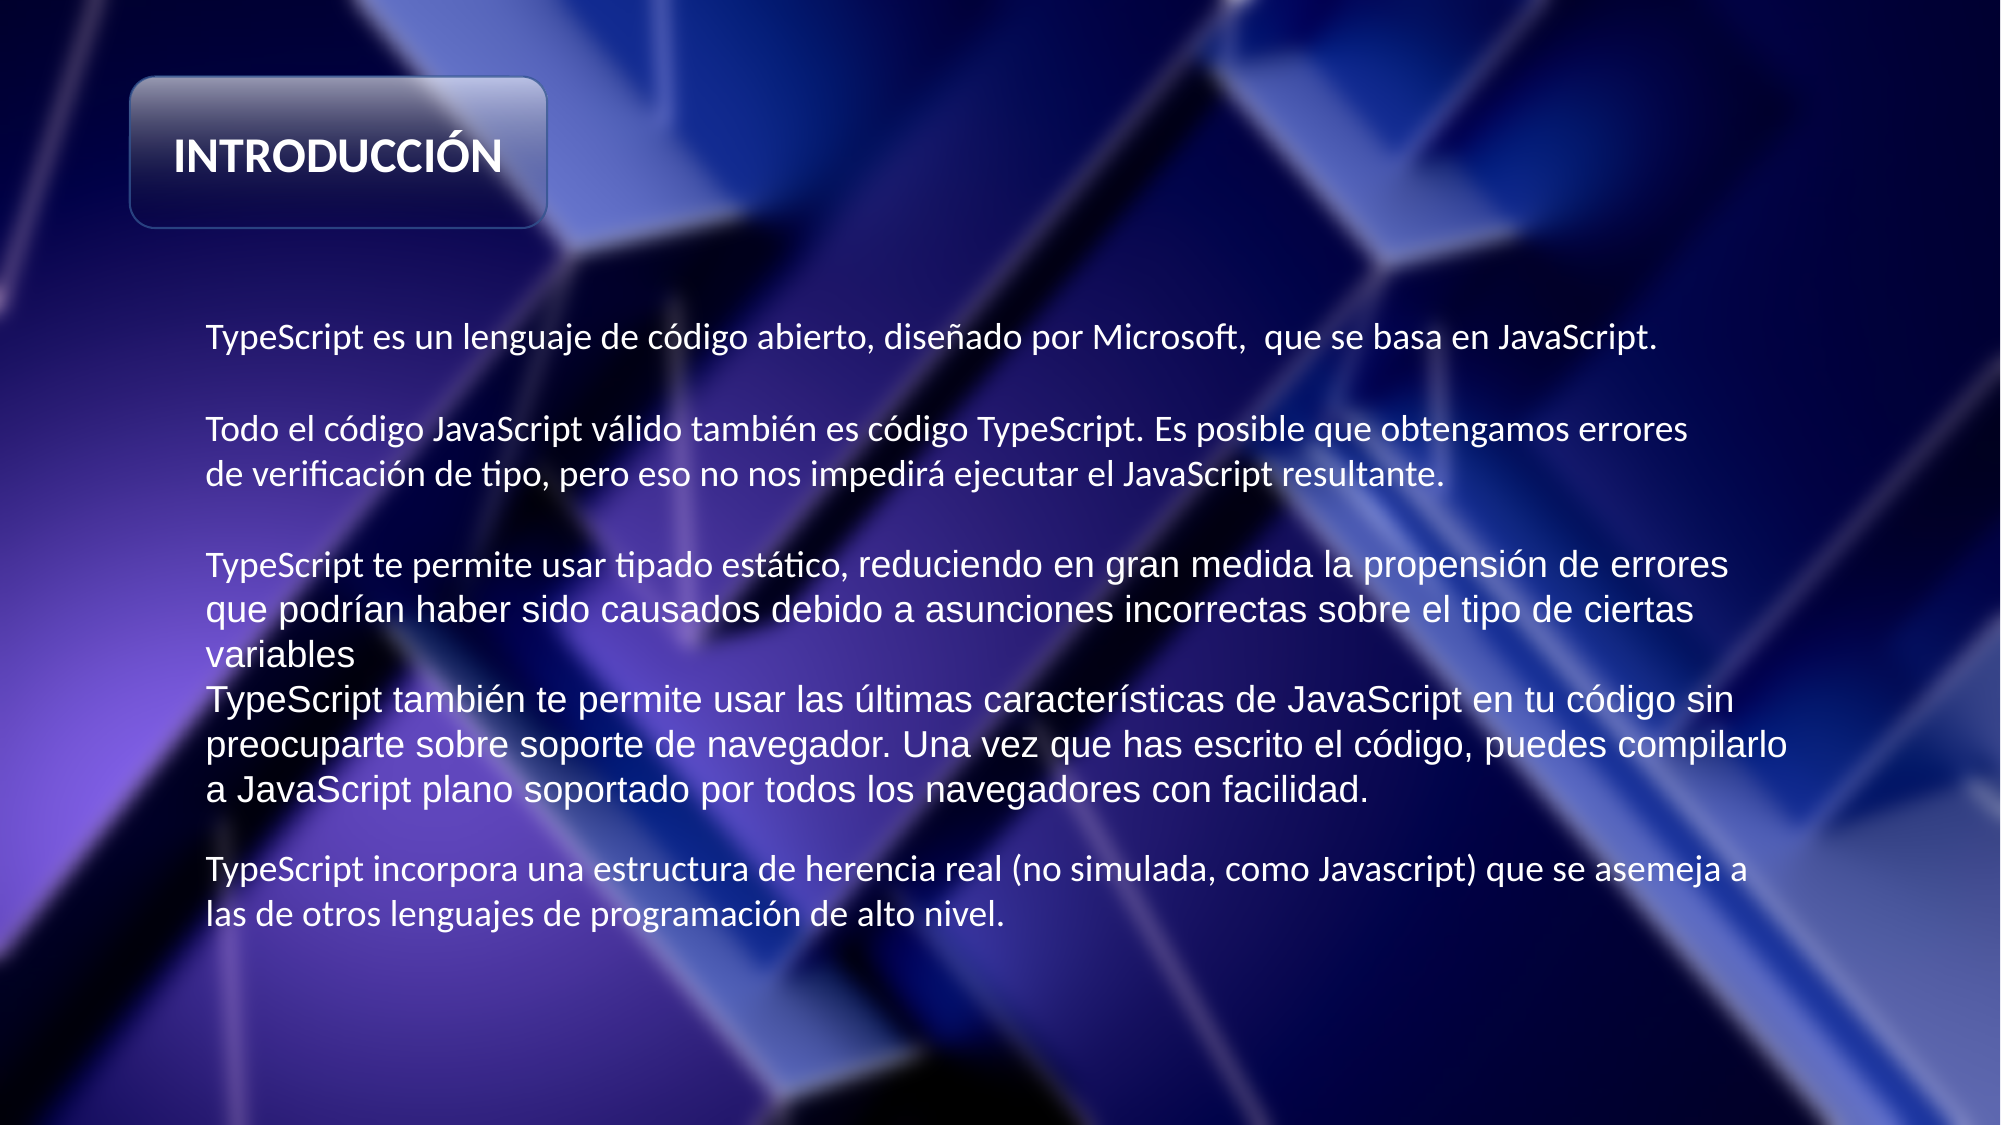

INTRODUCCIÓN
TypeScript es un lenguaje de código abierto, diseñado por Microsoft,  que se basa en JavaScript.
Todo el código JavaScript válido también es código TypeScript. Es posible que obtengamos errores de verificación de tipo, pero eso no nos impedirá ejecutar el JavaScript resultante.
TypeScript te permite usar tipado estático, reduciendo en gran medida la propensión de errores que podrían haber sido causados debido a asunciones incorrectas sobre el tipo de ciertas variables
TypeScript también te permite usar las últimas características de JavaScript en tu código sin preocuparte sobre soporte de navegador. Una vez que has escrito el código, puedes compilarlo a JavaScript plano soportado por todos los navegadores con facilidad.
TypeScript incorpora una estructura de herencia real (no simulada, como Javascript) que se asemeja a las de otros lenguajes de programación de alto nivel.